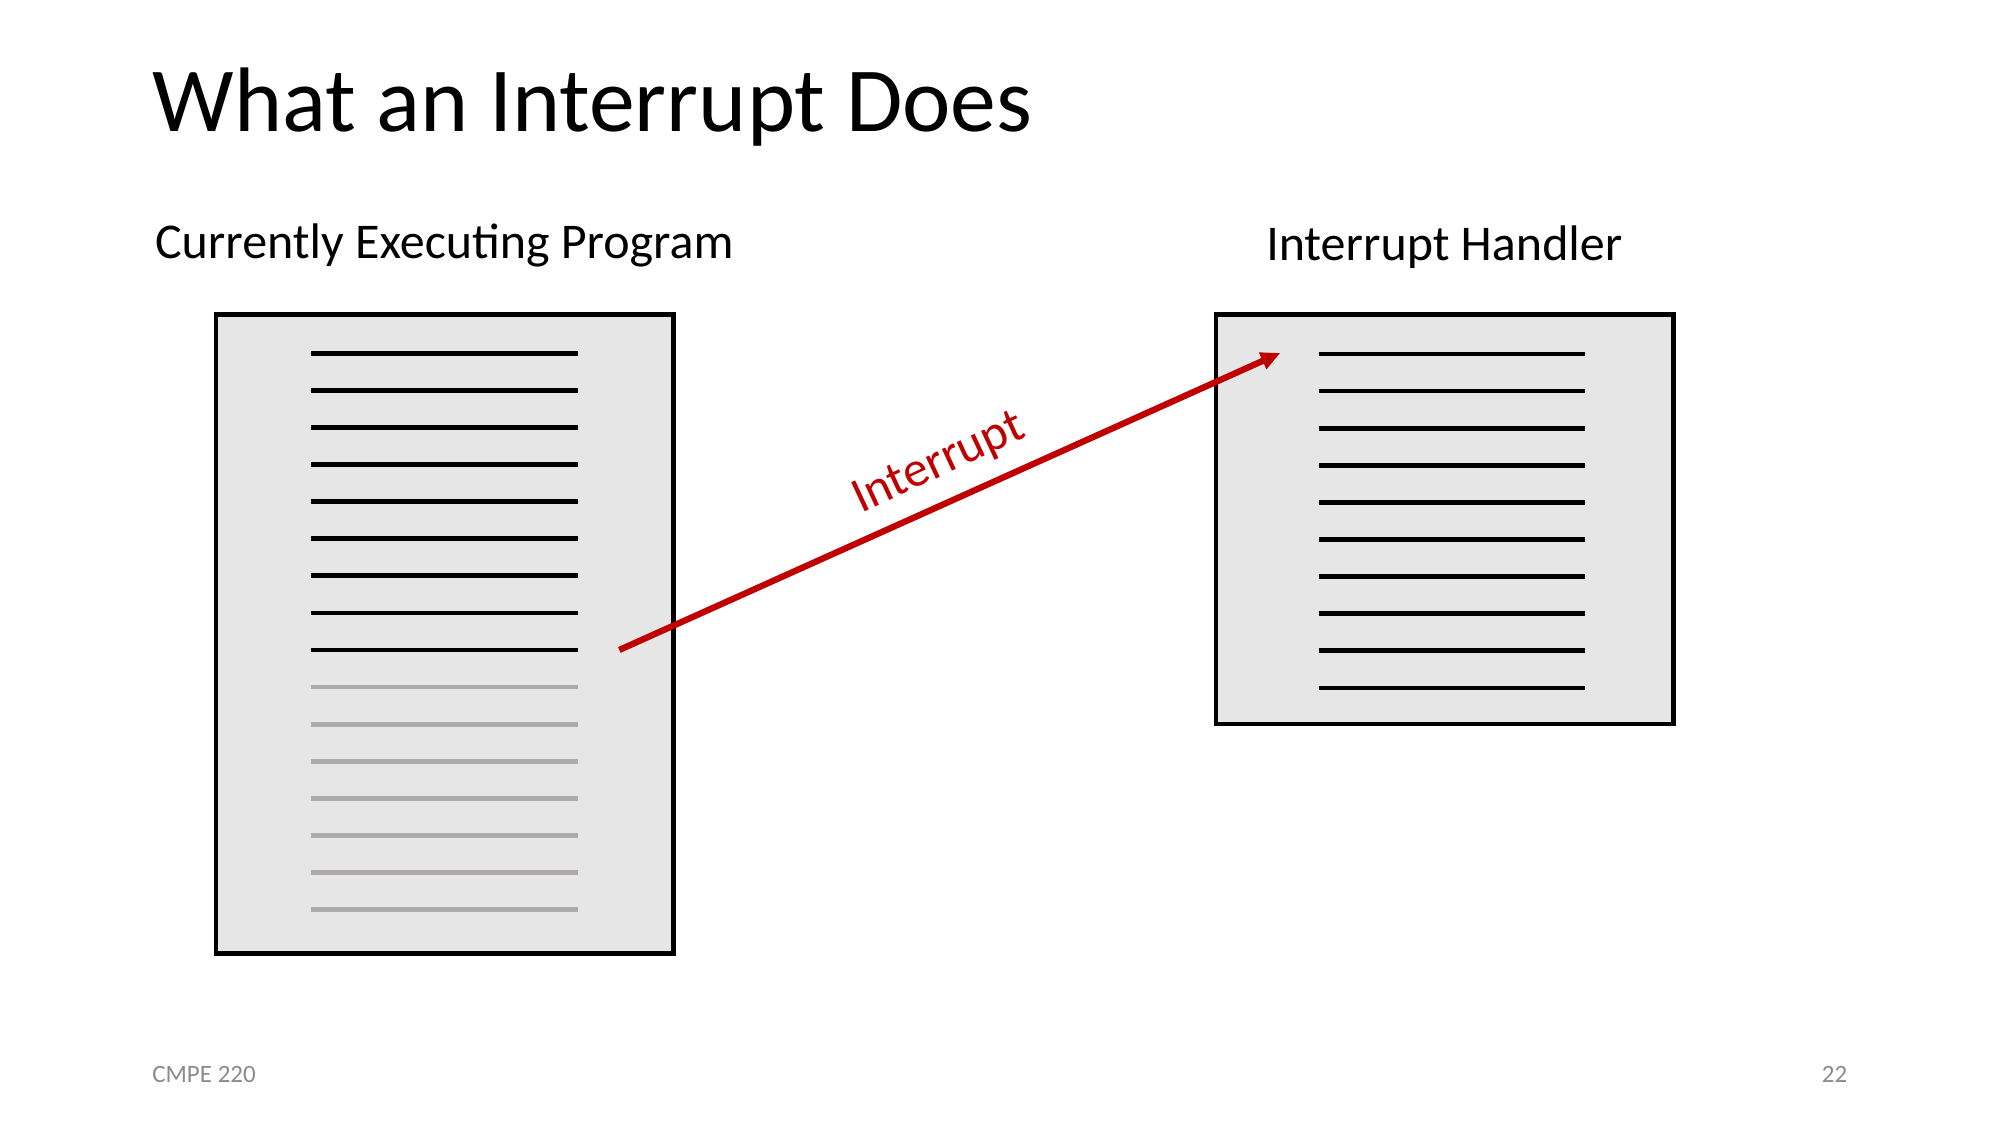

# What an Interrupt Does
Currently Executing Program
Interrupt Handler

Interrupt
CMPE 220
22